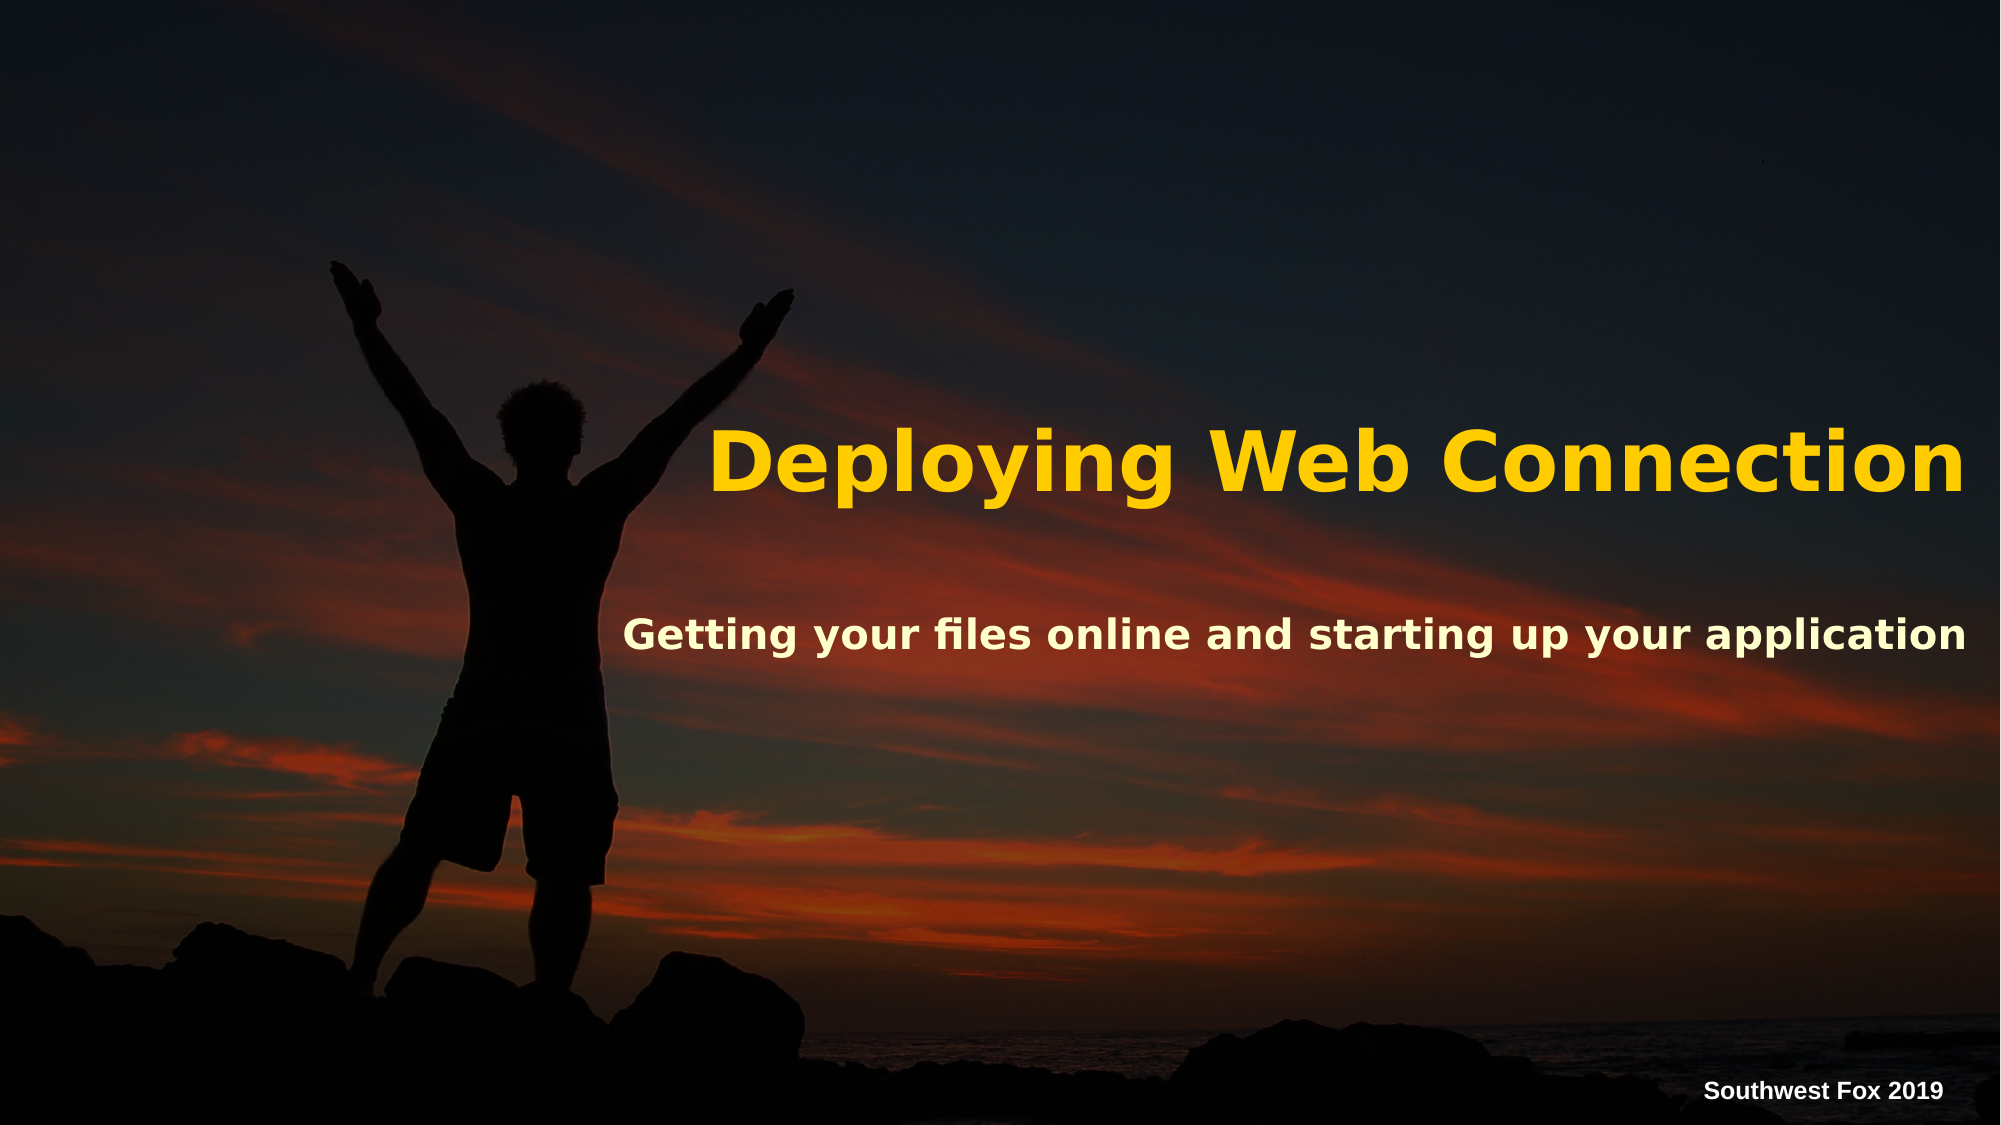

# Deploying Web Connection
Getting your files online and starting up your application